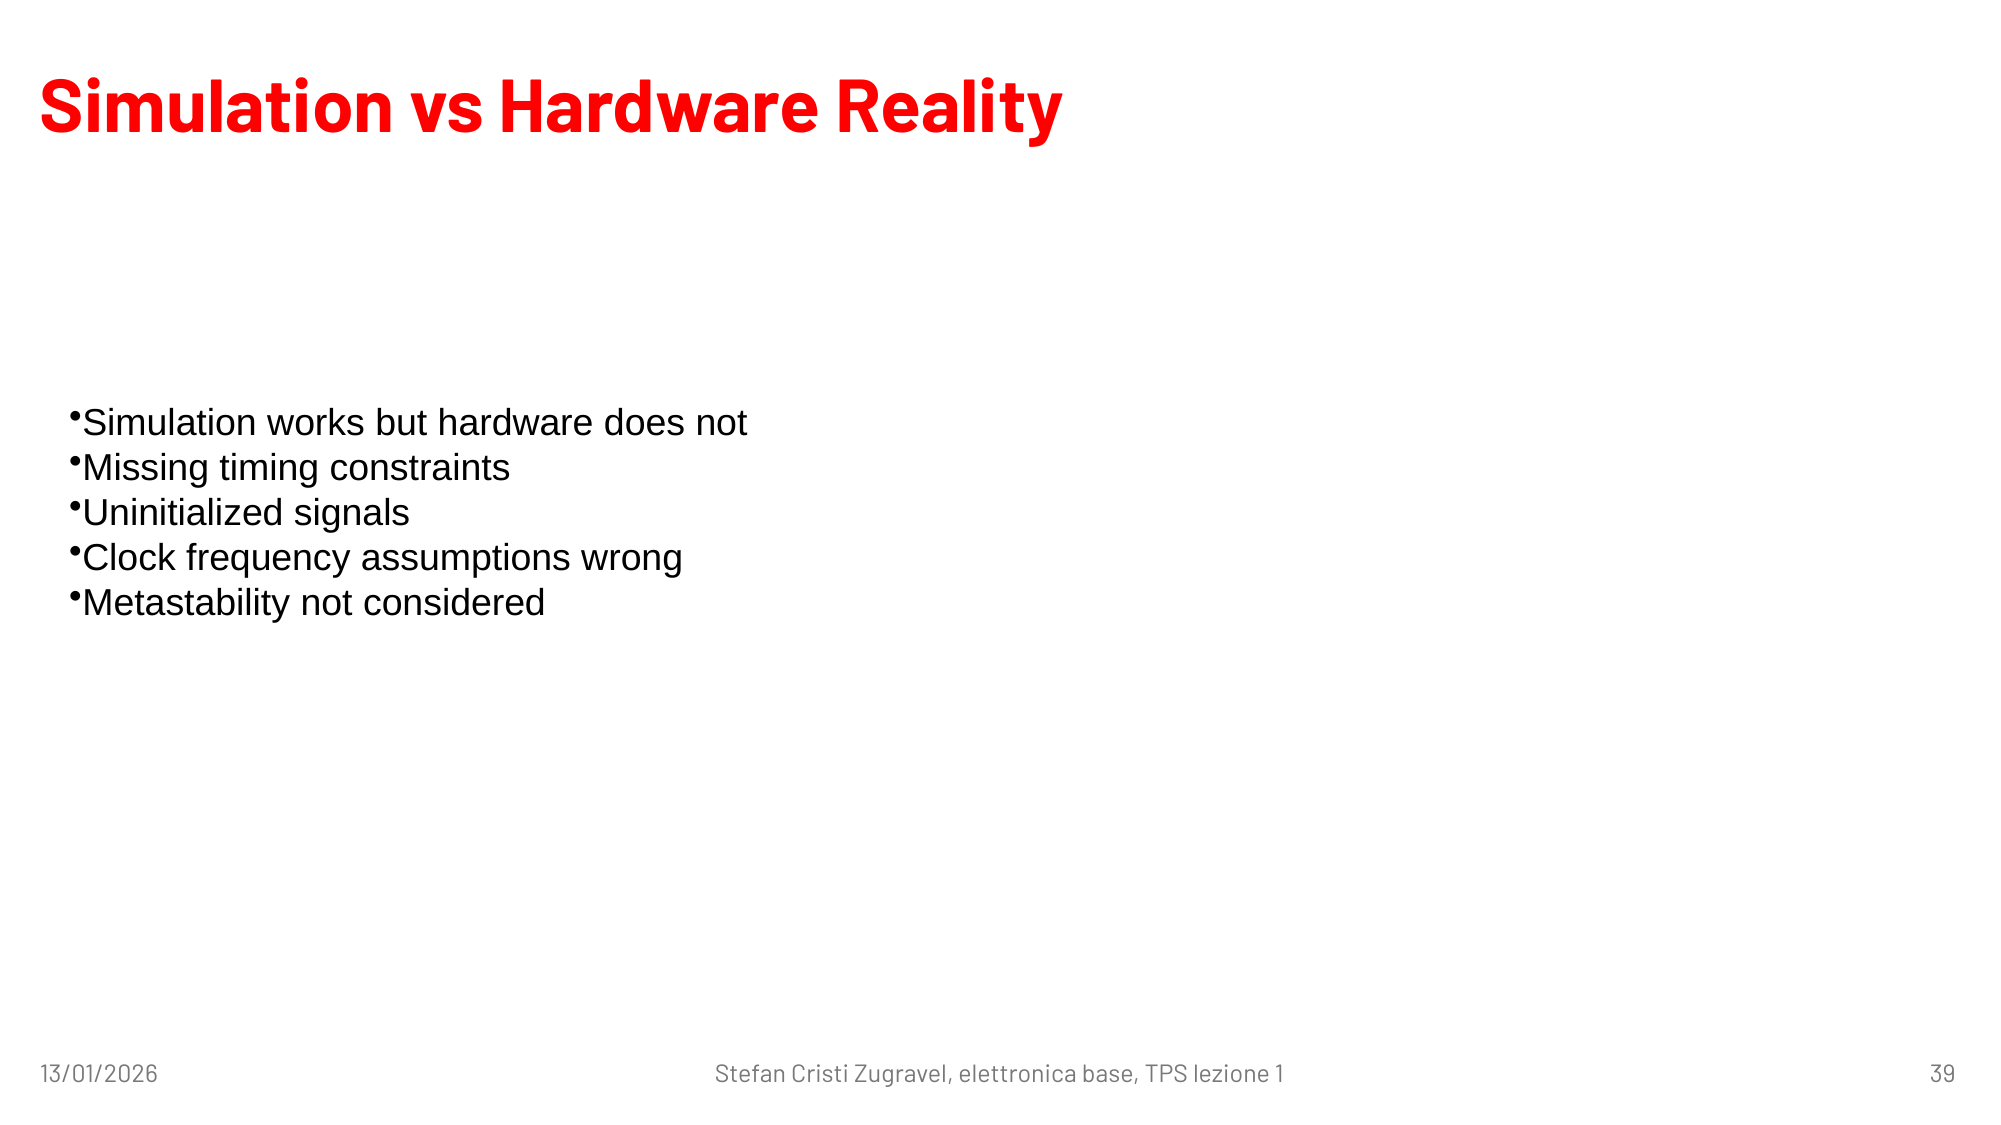

# Simulation vs Hardware Reality
Simulation works but hardware does not
Missing timing constraints
Uninitialized signals
Clock frequency assumptions wrong
Metastability not considered
13/01/2026
Stefan Cristi Zugravel, elettronica base, TPS lezione 1
39